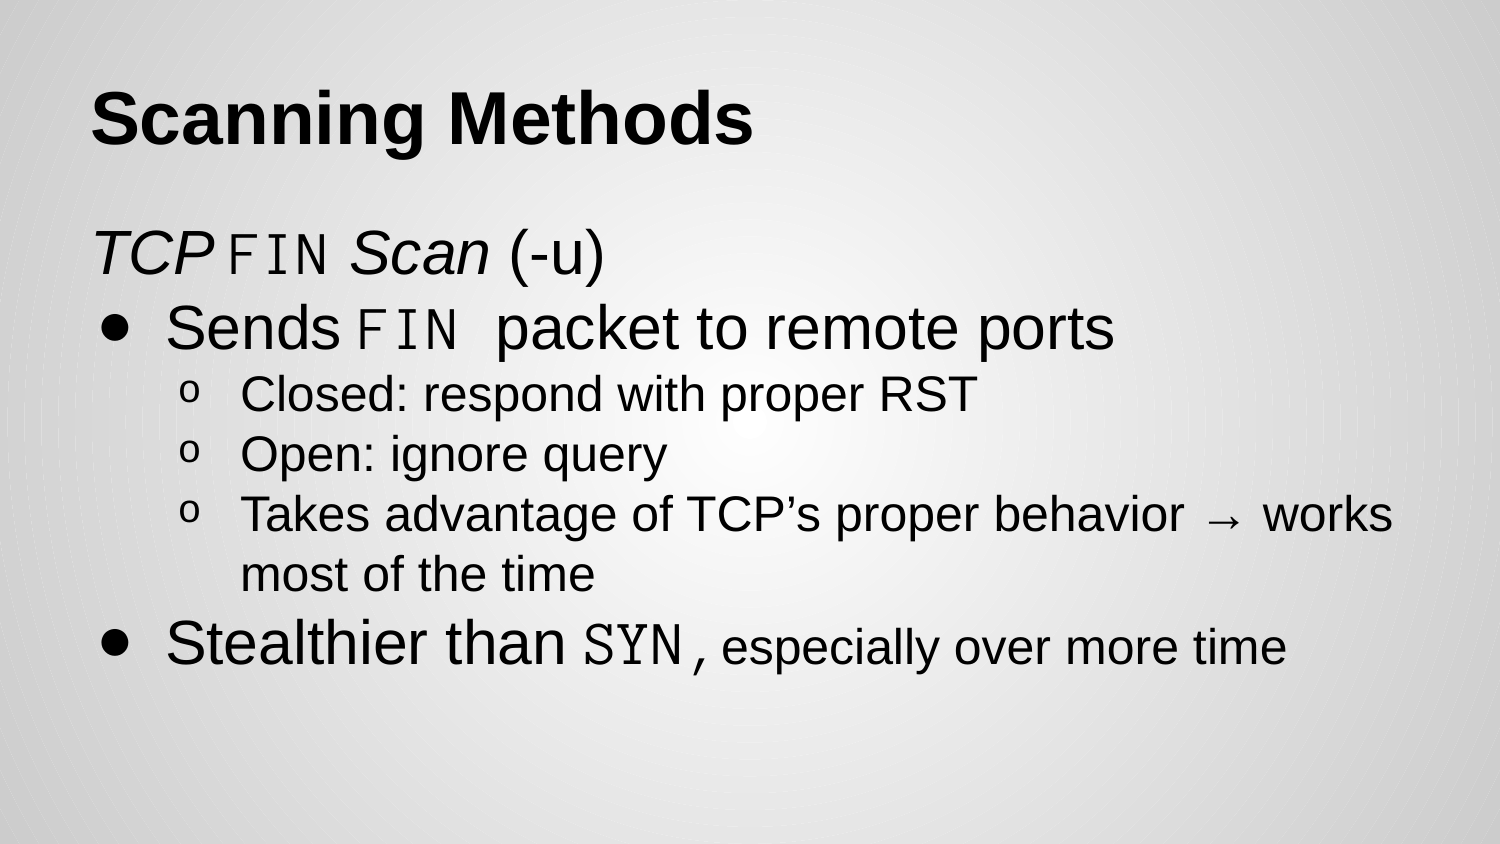

# Scanning Methods
TCP FIN Scan (-u)
Sends FIN packet to remote ports
Closed: respond with proper RST
Open: ignore query
Takes advantage of TCP’s proper behavior → works most of the time
Stealthier than SYN,especially over more time